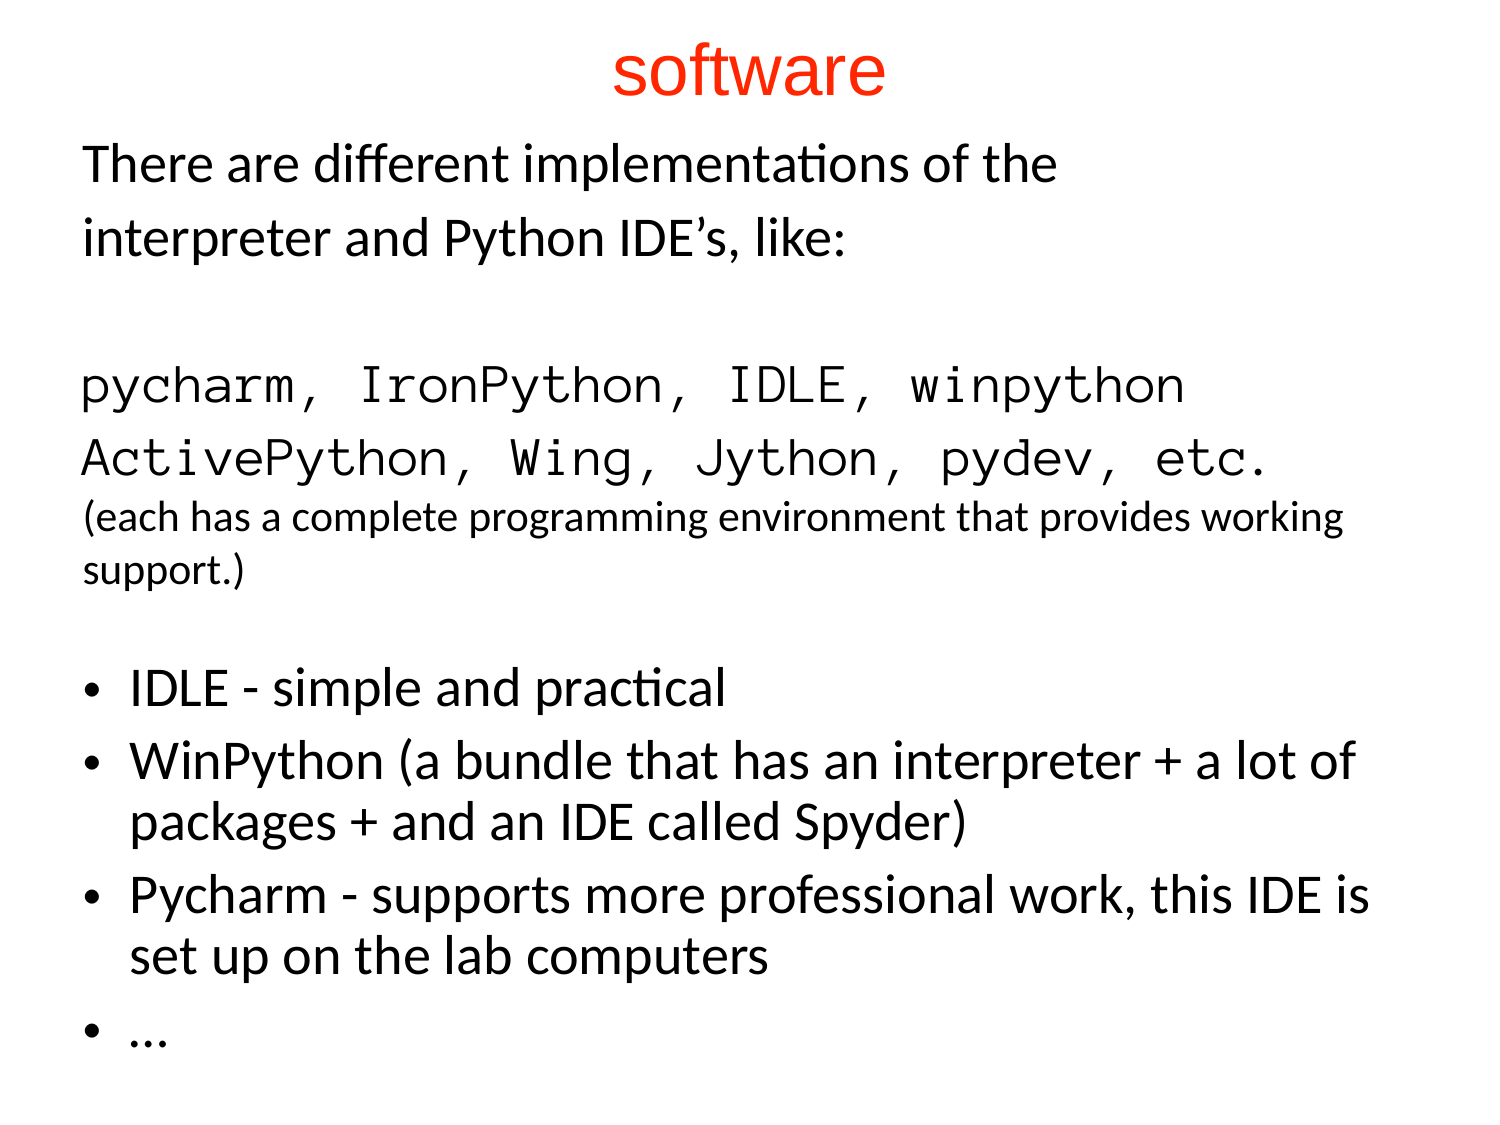

# software
There are different implementations of the
interpreter and Python IDE’s, like:

pycharm, IronPython, IDLE, winpython
ActivePython, Wing, Jython, pydev, etc.
(each has a complete programming environment that provides working support.)

IDLE - simple and practical
WinPython (a bundle that has an interpreter + a lot of packages + and an IDE called Spyder)
Pycharm - supports more professional work, this IDE is set up on the lab computers
…
11